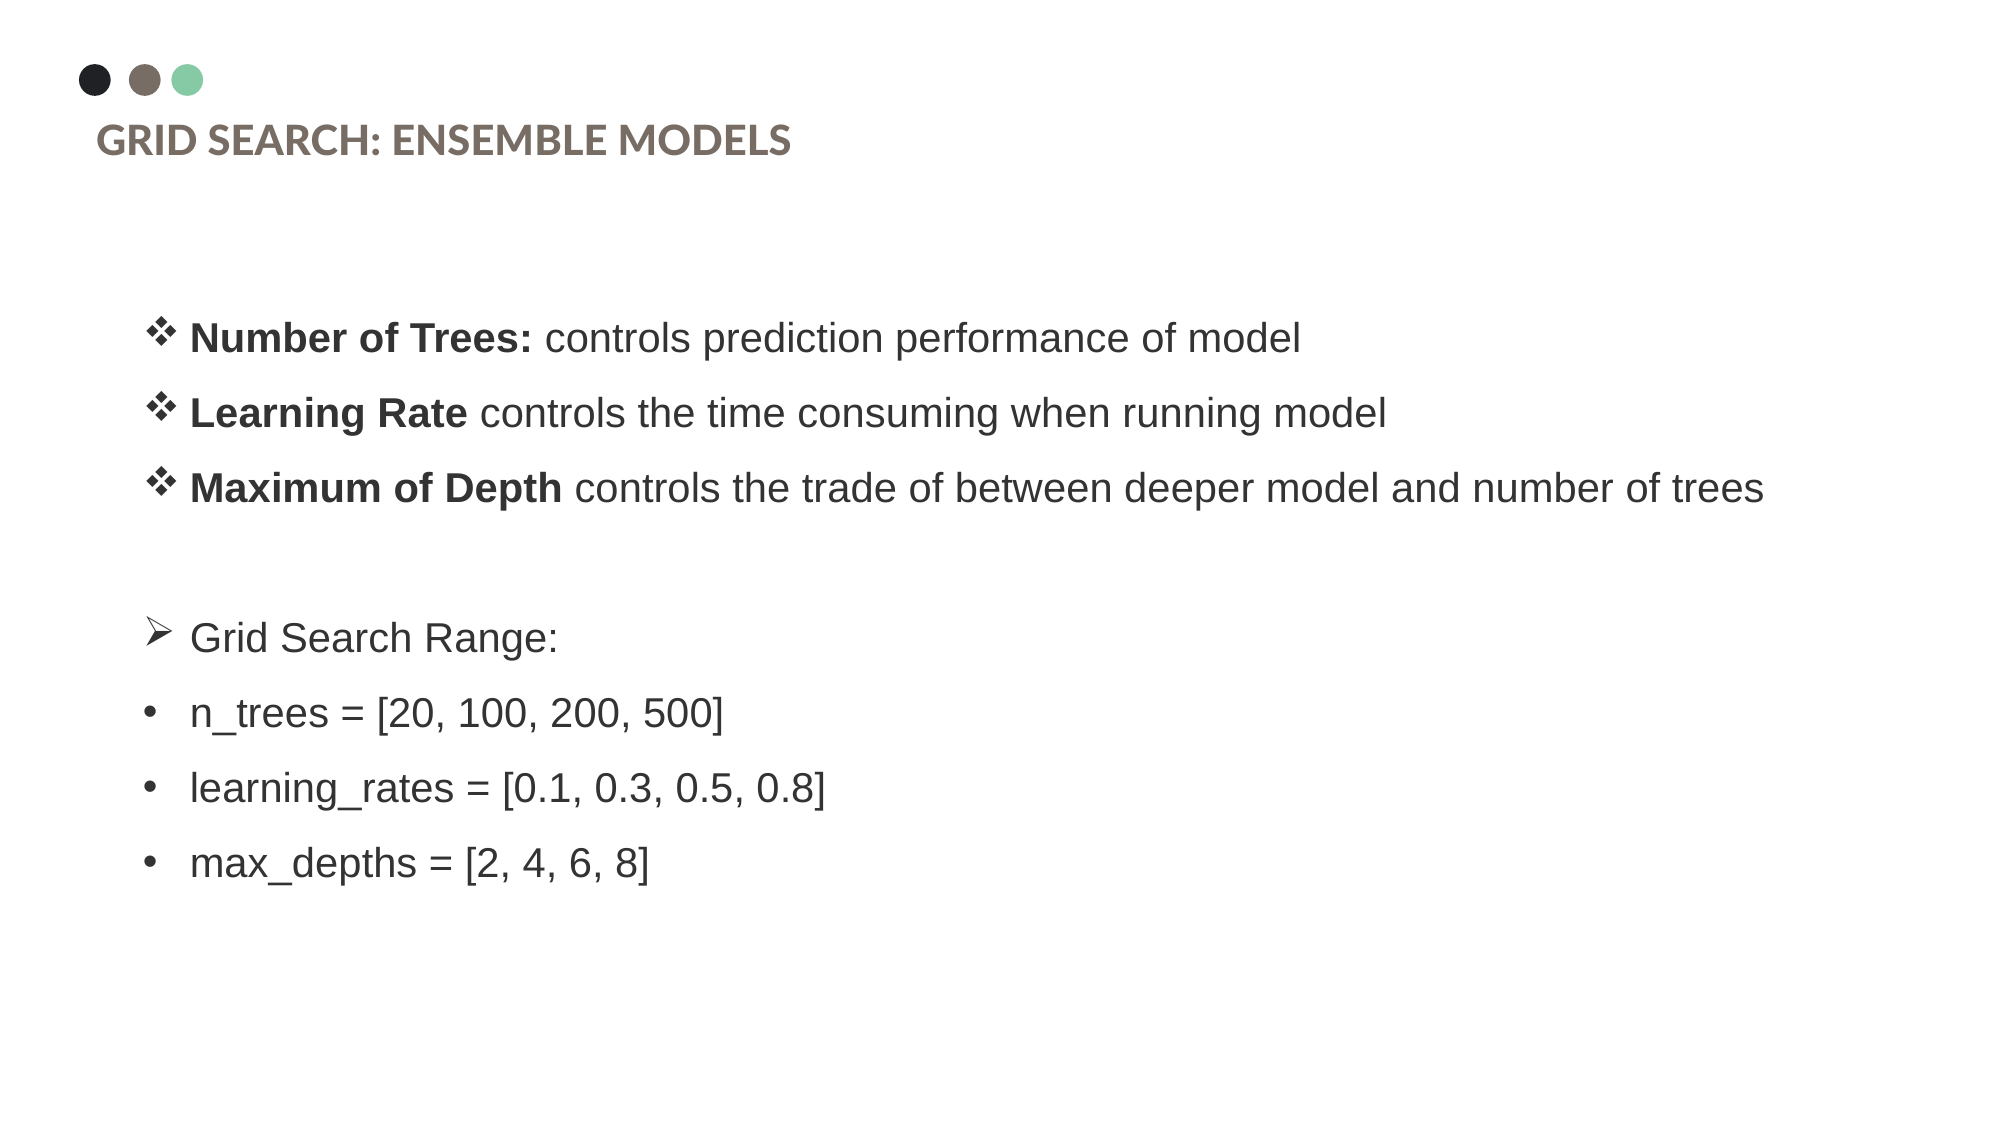

Grid search: ensemble models
Number of Trees: controls prediction performance of model
Learning Rate controls the time consuming when running model
Maximum of Depth controls the trade of between deeper model and number of trees

Grid Search Range:
n_trees = [20, 100, 200, 500]
learning_rates = [0.1, 0.3, 0.5, 0.8]
max_depths = [2, 4, 6, 8]